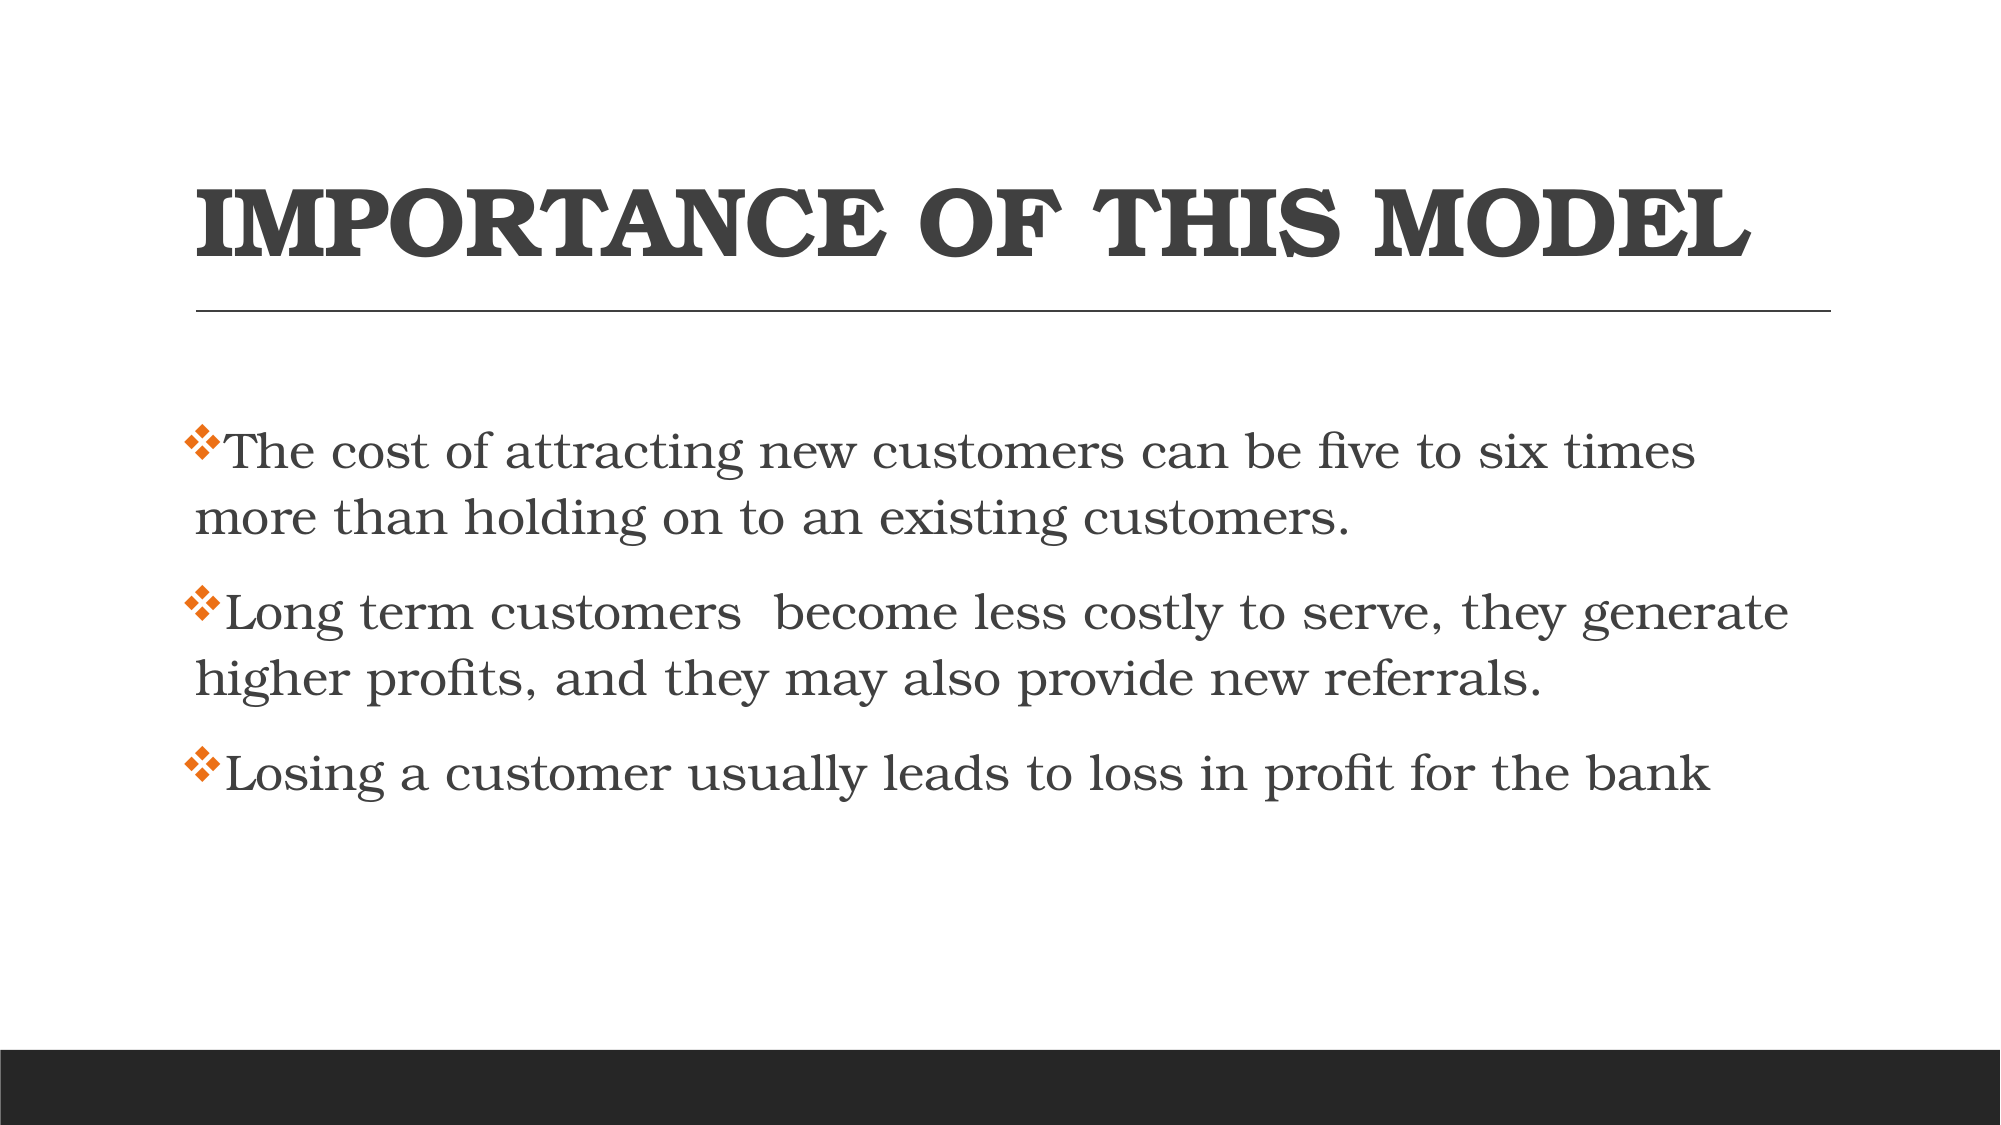

# IMPORTANCE OF THIS MODEL
The cost of attracting new customers can be five to six times more than holding on to an existing customers.
Long term customers  become less costly to serve, they generate higher profits, and they may also provide new referrals.
Losing a customer usually leads to loss in profit for the bank